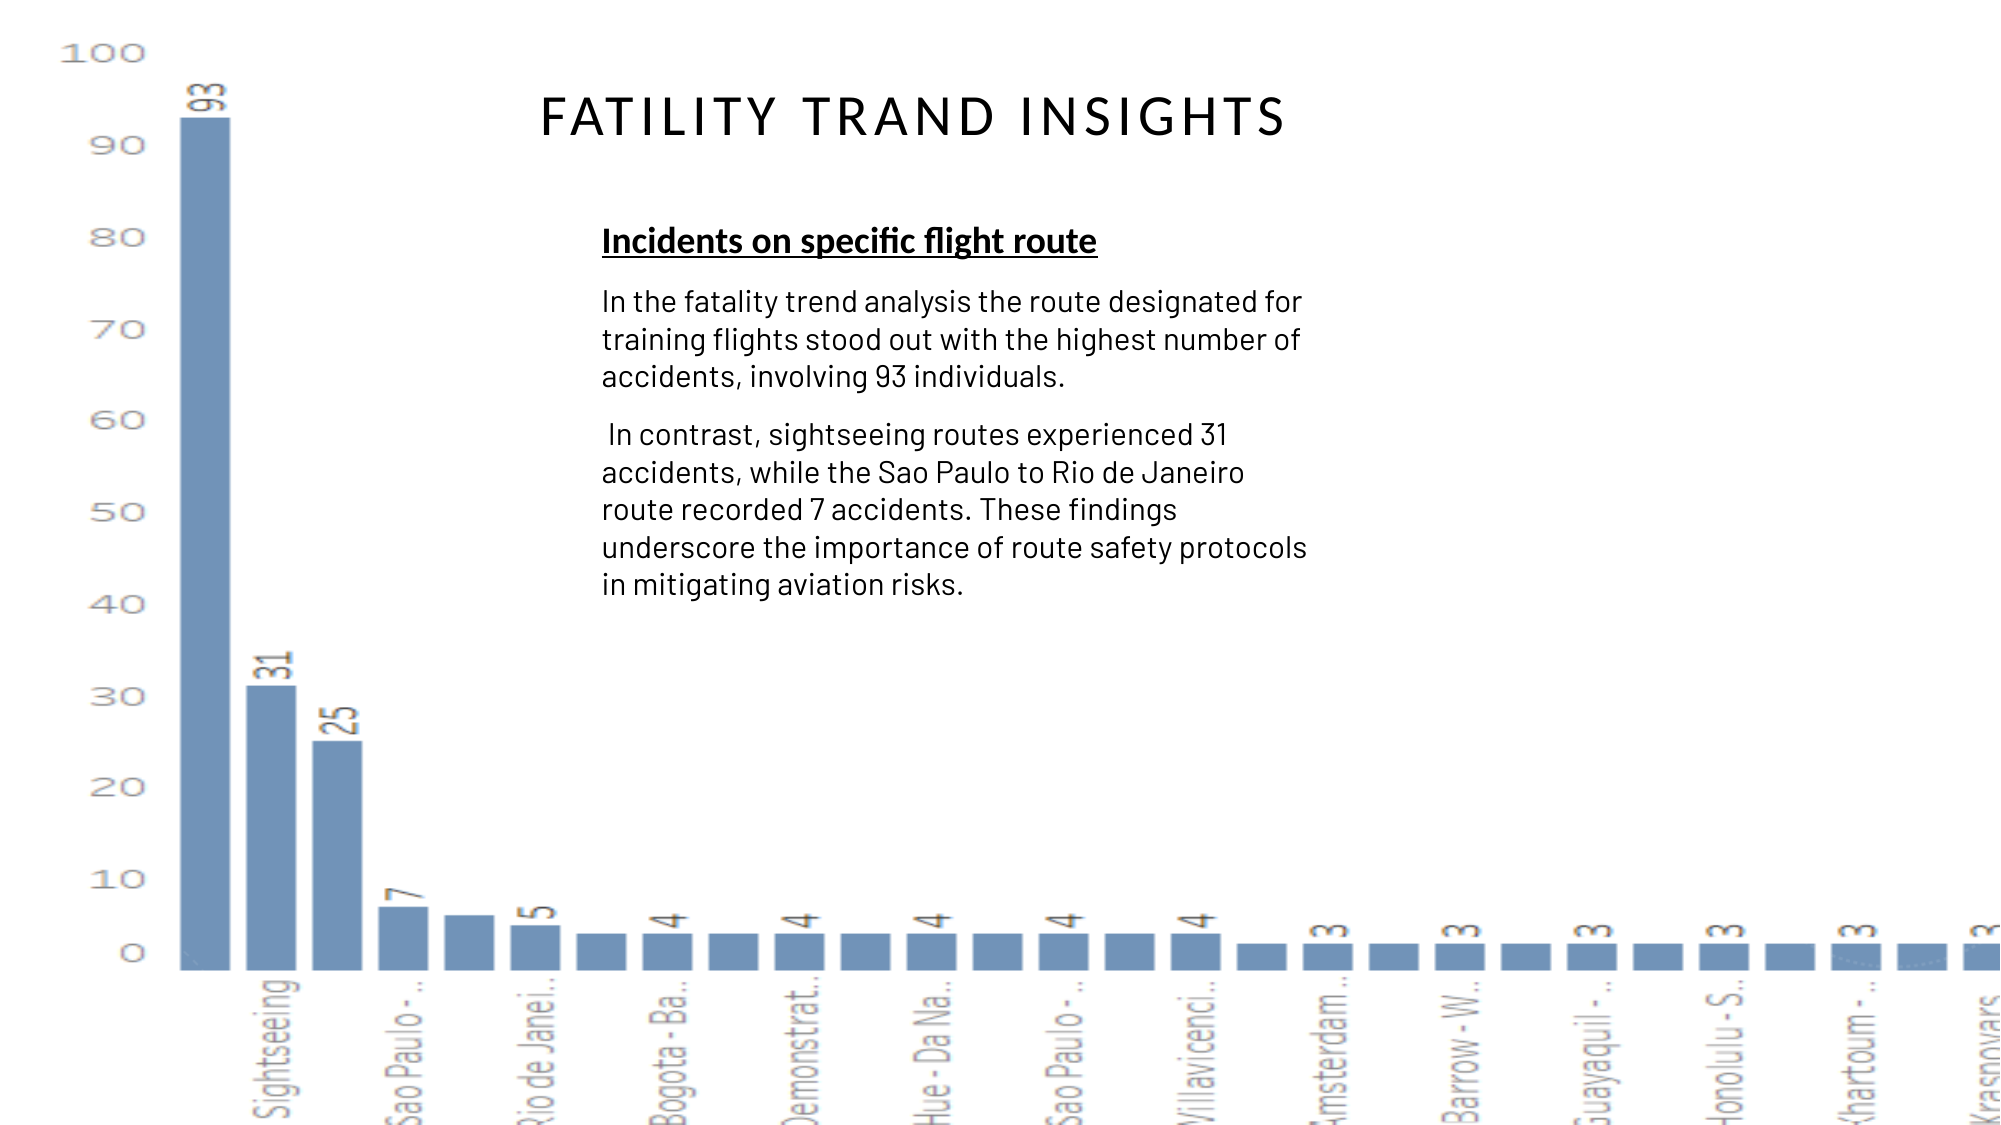

# FATILITY TRAND INSIGHTS
Incidents on specific flight route
In the fatality trend analysis the route designated for training flights stood out with the highest number of accidents, involving 93 individuals.
 In contrast, sightseeing routes experienced 31 accidents, while the Sao Paulo to Rio de Janeiro route recorded 7 accidents. These findings underscore the importance of route safety protocols in mitigating aviation risks.